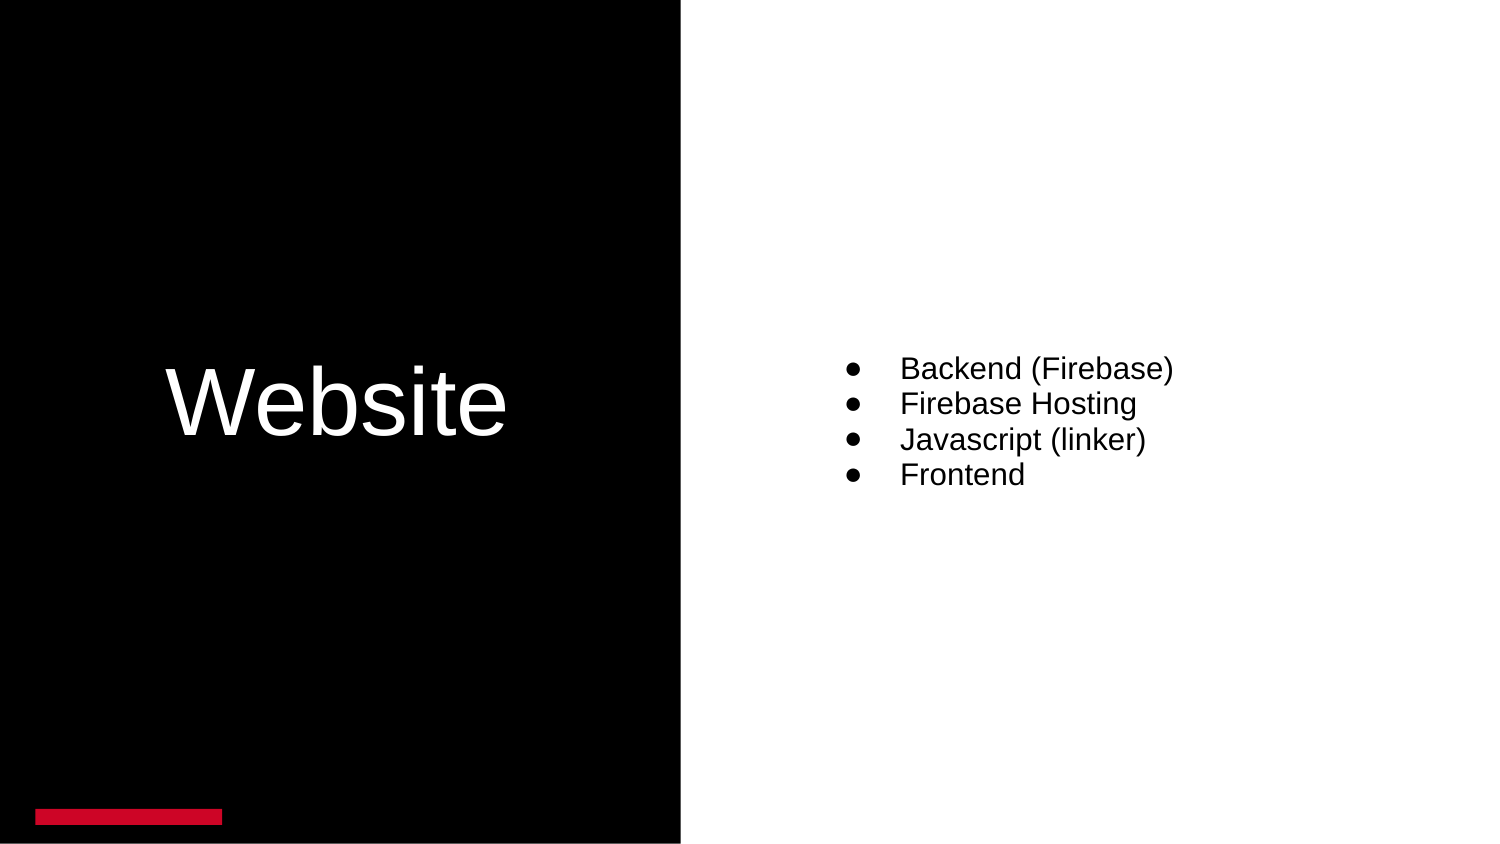

Backend (Firebase)
Firebase Hosting
Javascript (linker)
Frontend
# Website